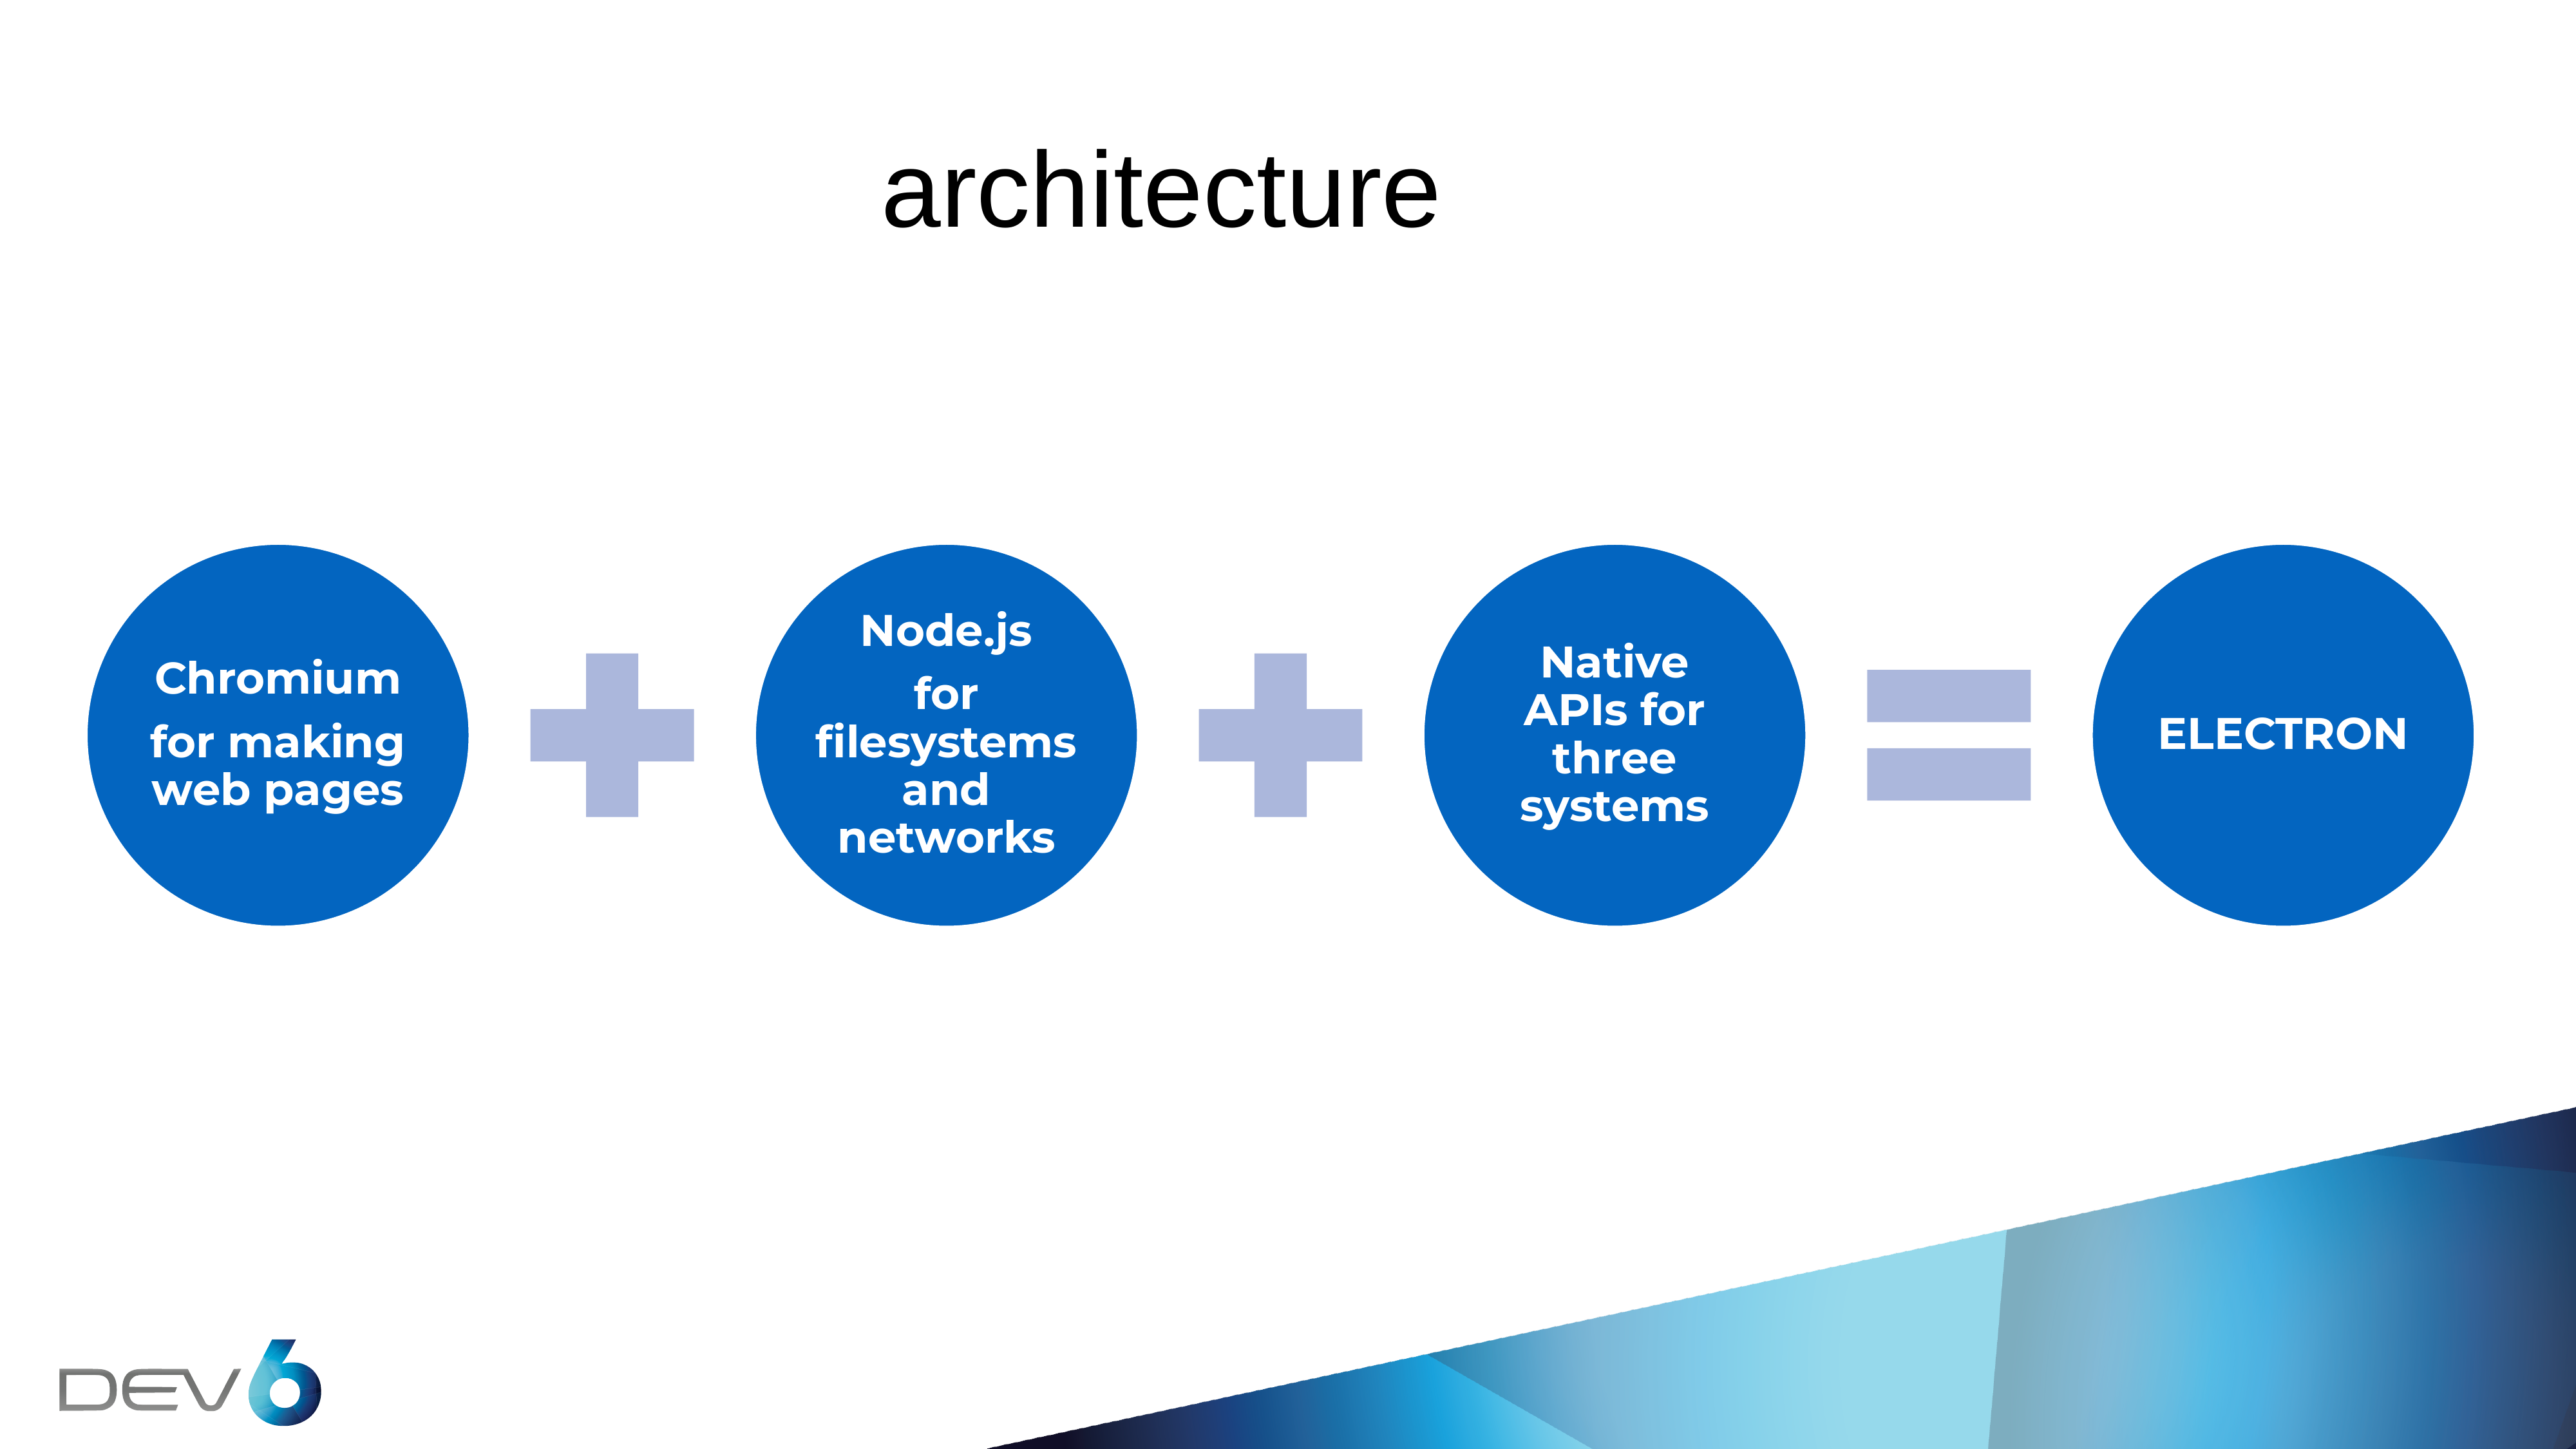

# architecture
Chromium
for making web pages

Node.js
for filesystems and networks

Native APIs for three systems

ELECTRON